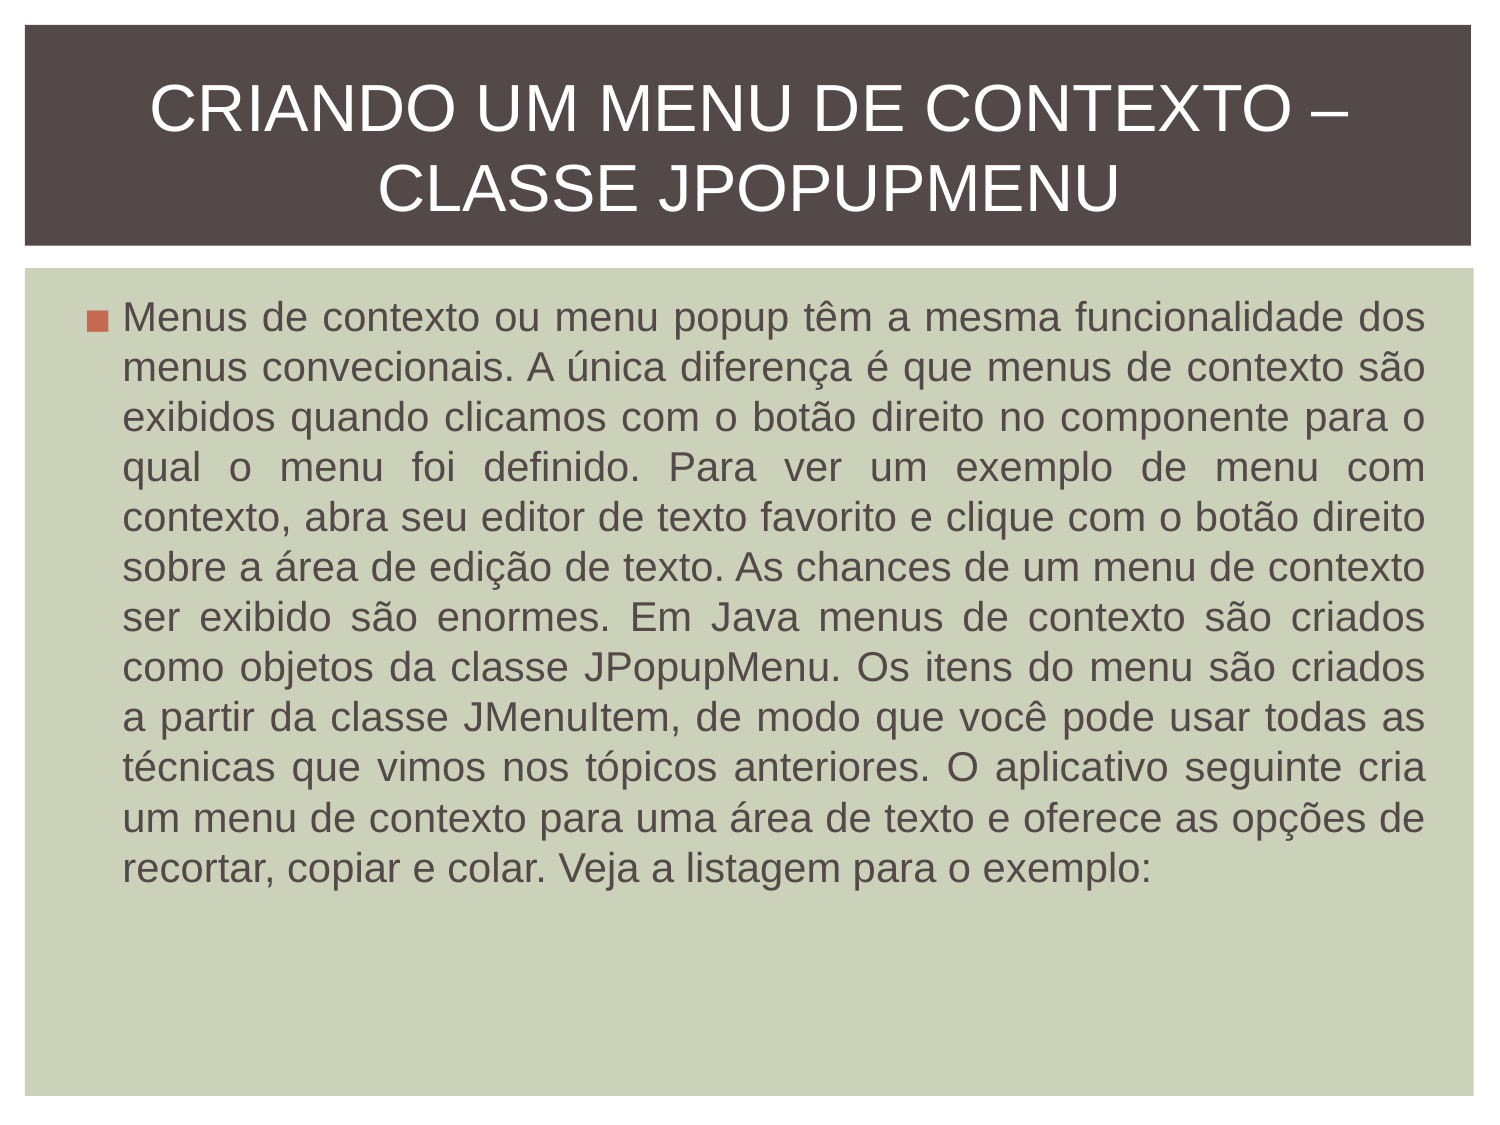

# CRIANDO UM MENU DE CONTEXTO – CLASSE JPOPUPMENU
Menus de contexto ou menu popup têm a mesma funcionalidade dos menus convecionais. A única diferença é que menus de contexto são exibidos quando clicamos com o botão direito no componente para o qual o menu foi definido. Para ver um exemplo de menu com contexto, abra seu editor de texto favorito e clique com o botão direito sobre a área de edição de texto. As chances de um menu de contexto ser exibido são enormes. Em Java menus de contexto são criados como objetos da classe JPopupMenu. Os itens do menu são criados a partir da classe JMenuItem, de modo que você pode usar todas as técnicas que vimos nos tópicos anteriores. O aplicativo seguinte cria um menu de contexto para uma área de texto e oferece as opções de recortar, copiar e colar. Veja a listagem para o exemplo: